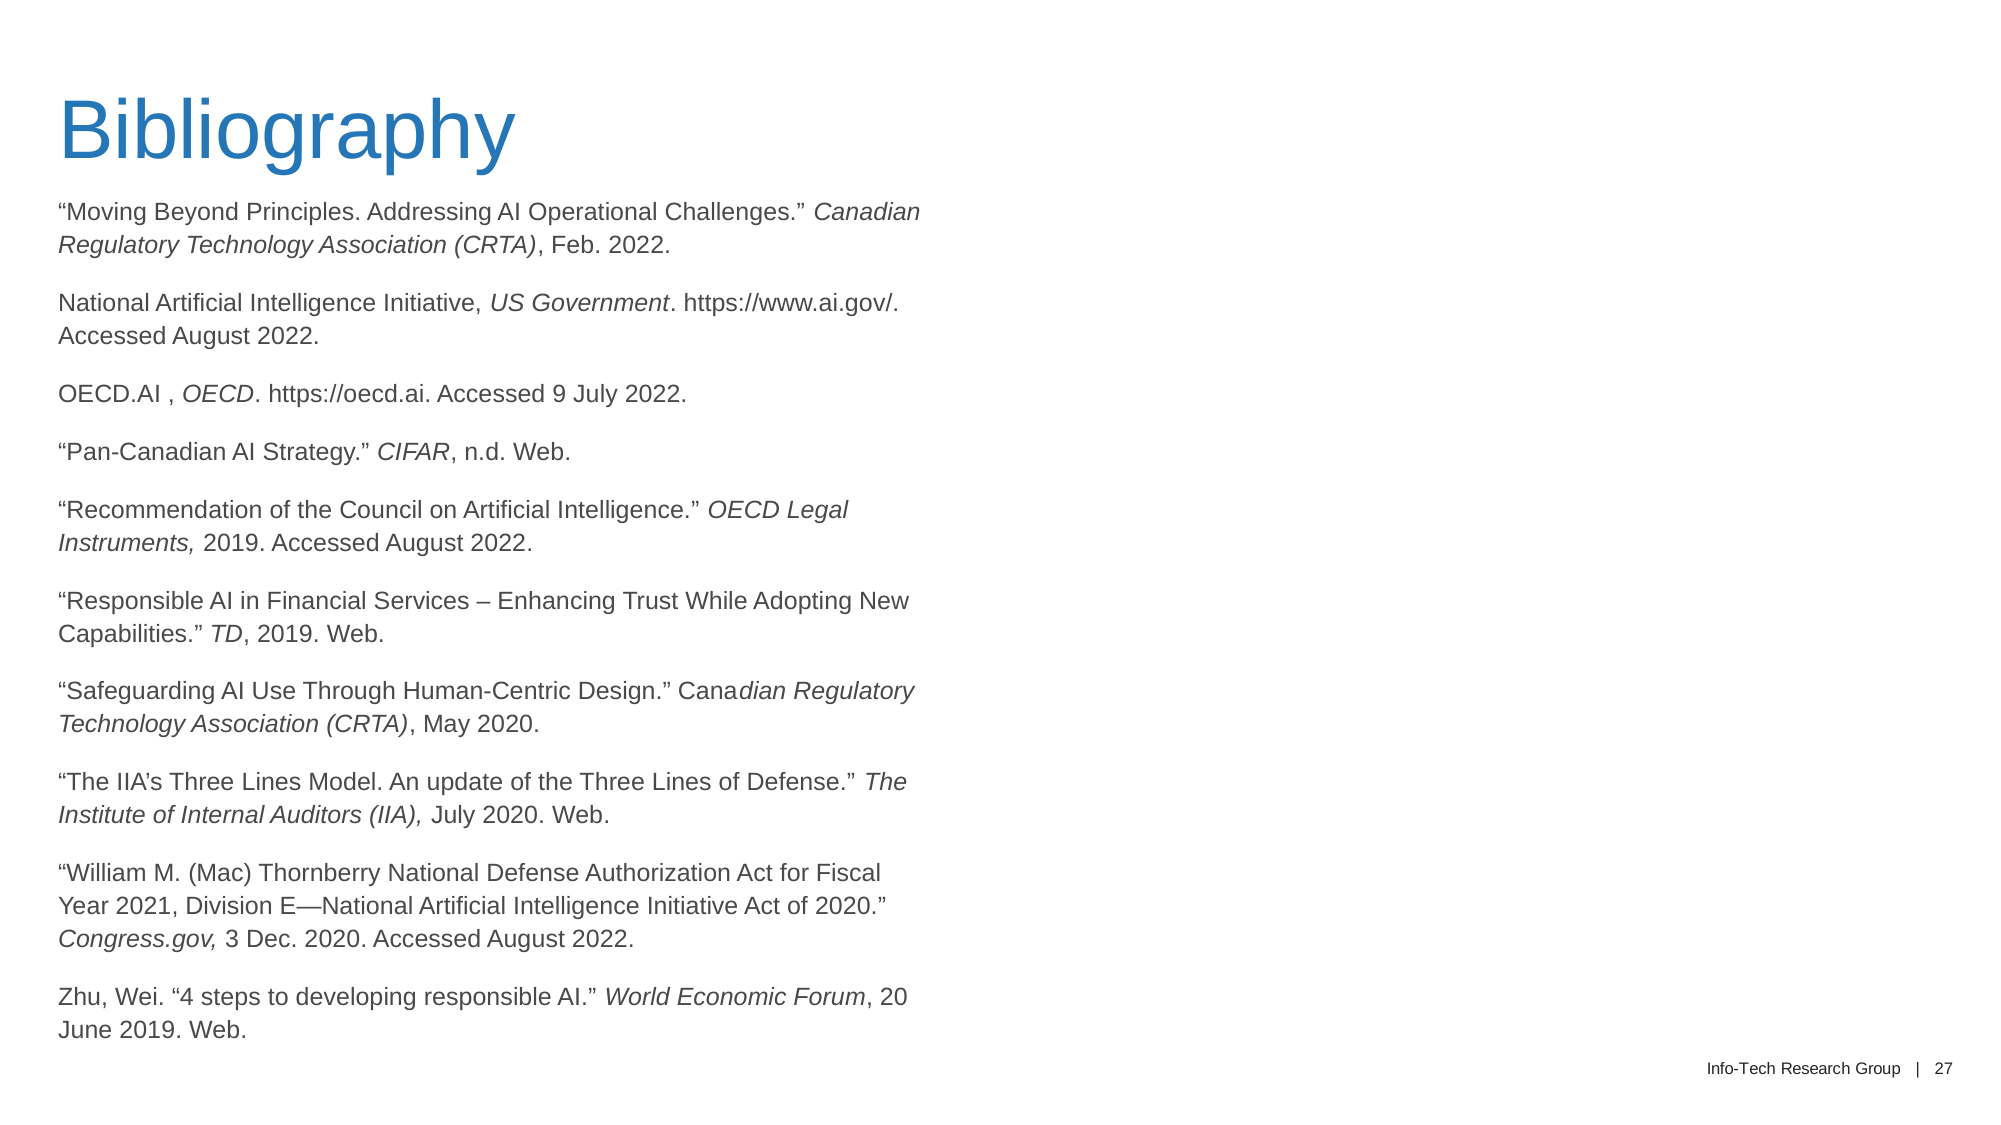

# Bibliography
“Moving Beyond Principles. Addressing AI Operational Challenges.” Canadian Regulatory Technology Association (CRTA), Feb. 2022.
National Artificial Intelligence Initiative, US Government. https://www.ai.gov/. Accessed August 2022.
OECD.AI , OECD. https://oecd.ai. Accessed 9 July 2022.
“Pan-Canadian AI Strategy.” CIFAR, n.d. Web.
“Recommendation of the Council on Artificial Intelligence.” OECD Legal Instruments, 2019. Accessed August 2022.
“Responsible AI in Financial Services – Enhancing Trust While Adopting New Capabilities.” TD, 2019. Web.
“Safeguarding AI Use Through Human-Centric Design.” Canadian Regulatory Technology Association (CRTA), May 2020.
“The IIA’s Three Lines Model. An update of the Three Lines of Defense.” The Institute of Internal Auditors (IIA), July 2020. Web.
“William M. (Mac) Thornberry National Defense Authorization Act for Fiscal Year 2021, Division E—National Artificial Intelligence Initiative Act of 2020.”  Congress.gov, 3 Dec. 2020. Accessed August 2022.
Zhu, Wei. “4 steps to developing responsible AI.” World Economic Forum, 20 June 2019. Web.